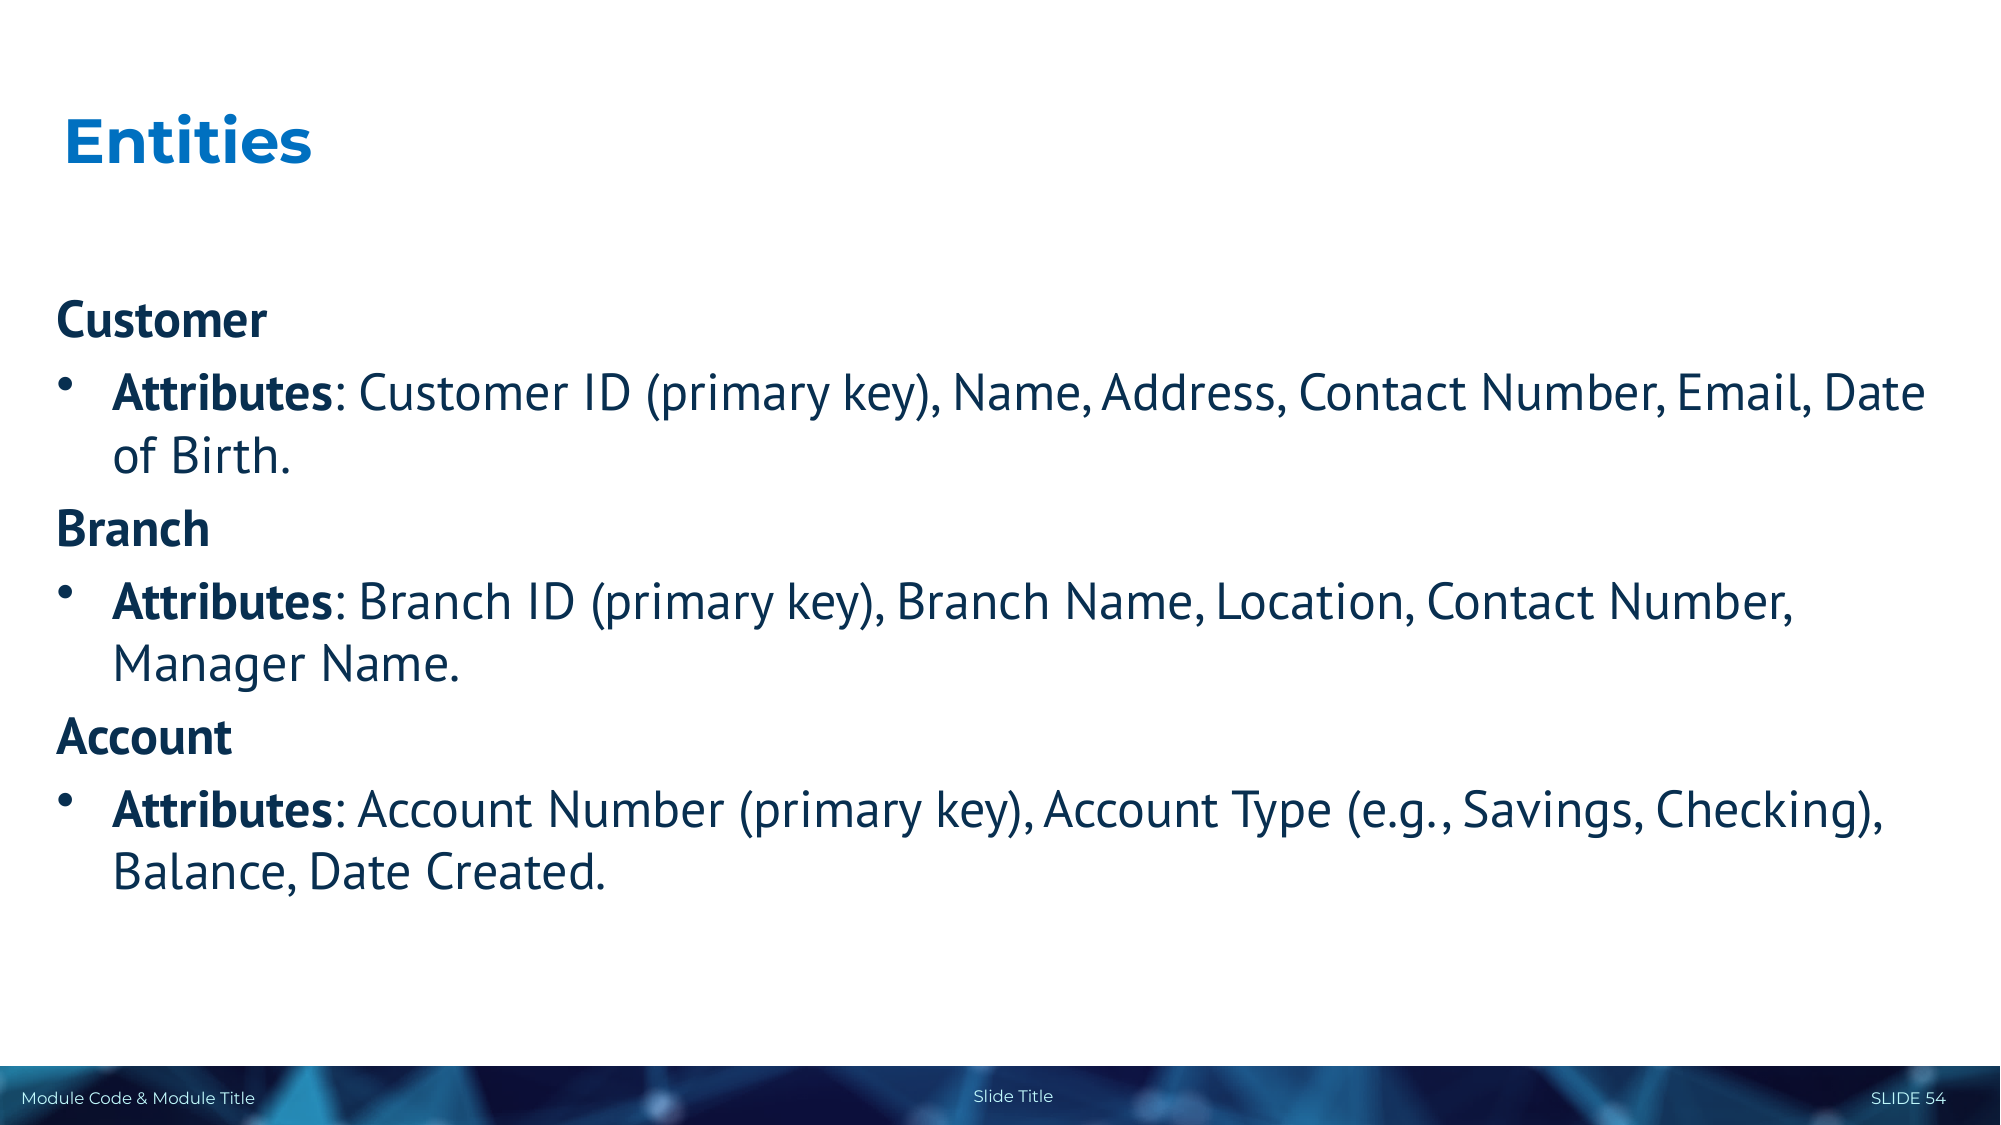

# Entities
Customer
Attributes: Customer ID (primary key), Name, Address, Contact Number, Email, Date of Birth.
Branch
Attributes: Branch ID (primary key), Branch Name, Location, Contact Number, Manager Name.
Account
Attributes: Account Number (primary key), Account Type (e.g., Savings, Checking), Balance, Date Created.